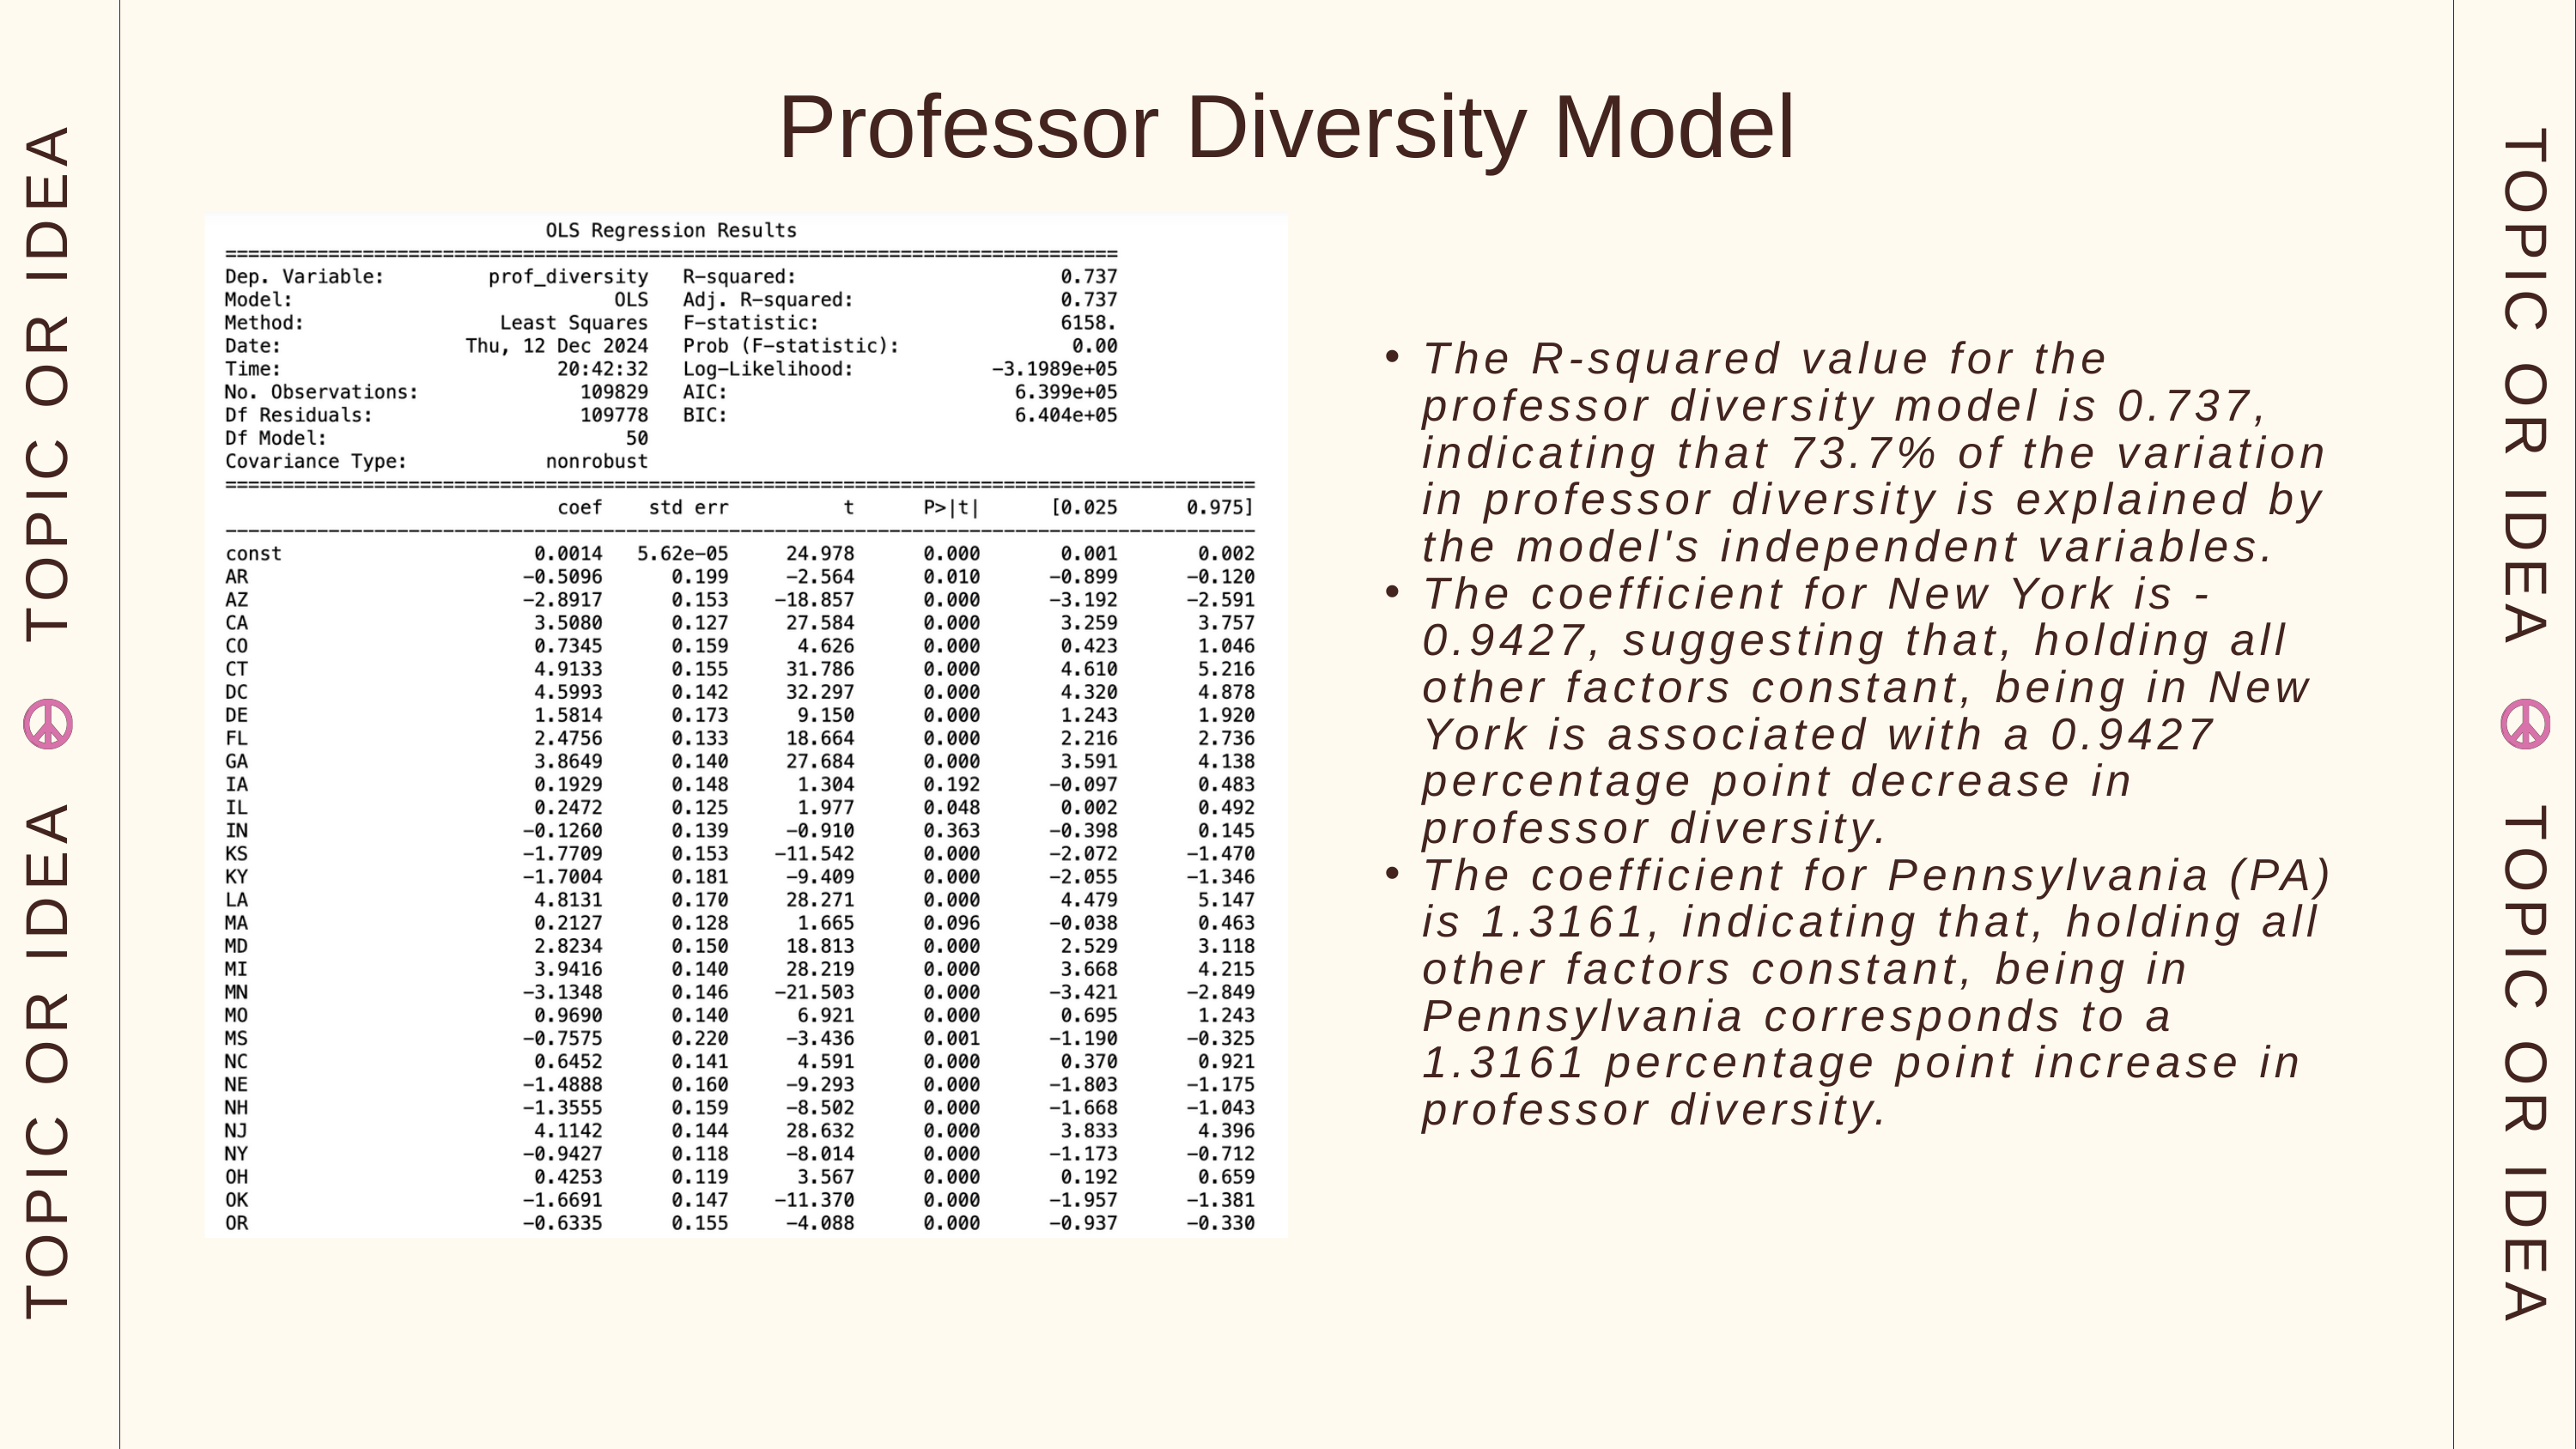

Professor Diversity Model

The R-squared value for the professor diversity model is 0.737, indicating that 73.7% of the variation in professor diversity is explained by the model's independent variables.
The coefficient for New York is -0.9427, suggesting that, holding all other factors constant, being in New York is associated with a 0.9427 percentage point decrease in professor diversity.
The coefficient for Pennsylvania (PA) is 1.3161, indicating that, holding all other factors constant, being in Pennsylvania corresponds to a 1.3161 percentage point increase in professor diversity.

TOPIC OR IDEA       TOPIC OR IDEA

TOPIC OR IDEA       TOPIC OR IDEA